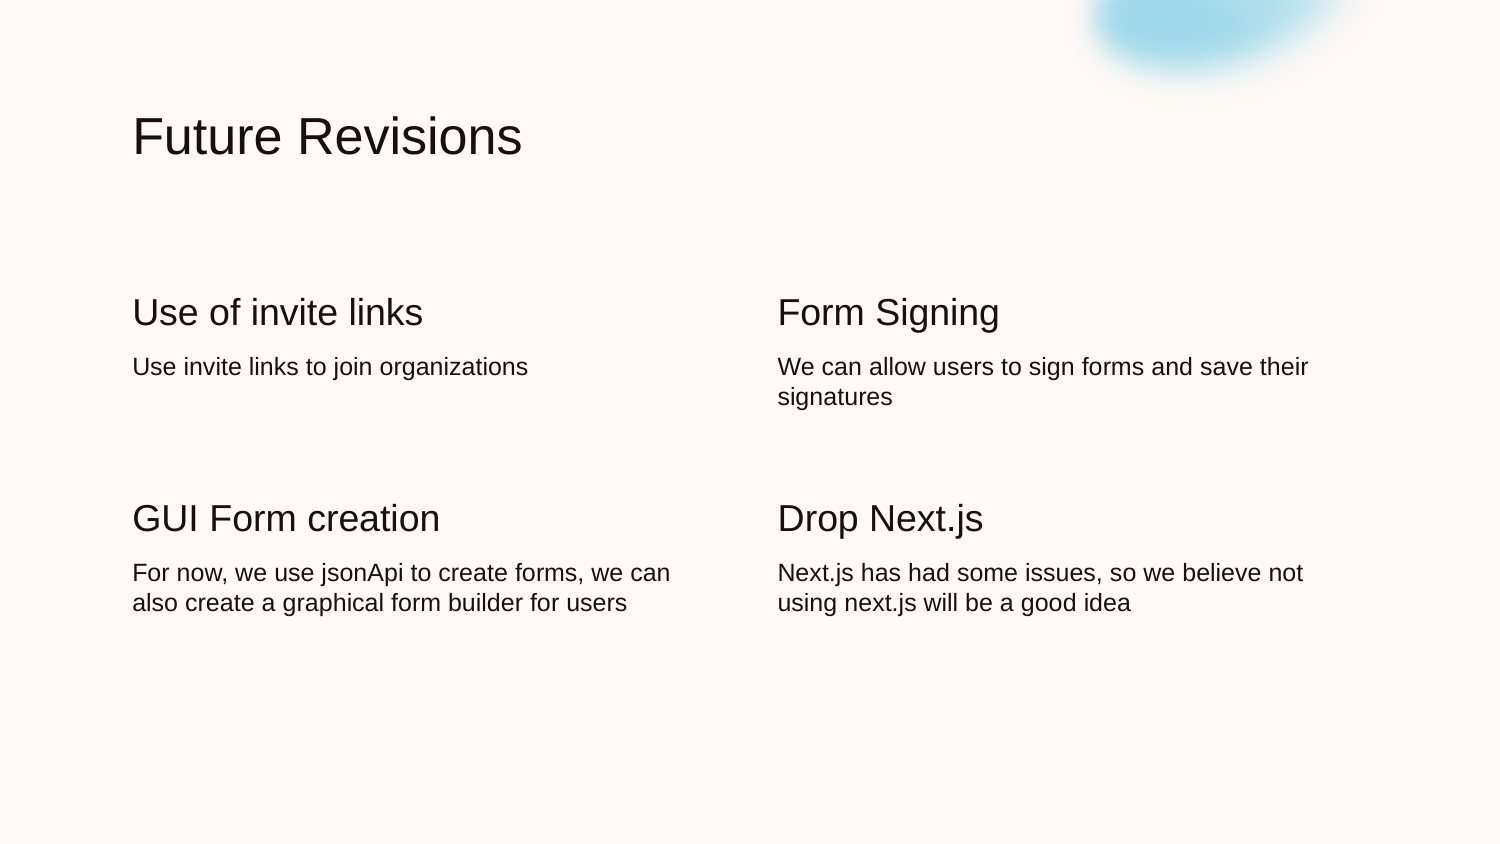

# Future Revisions
Use of invite links
Form Signing
Use invite links to join organizations
We can allow users to sign forms and save their signatures
GUI Form creation
Drop Next.js
For now, we use jsonApi to create forms, we can also create a graphical form builder for users
Next.js has had some issues, so we believe not using next.js will be a good idea